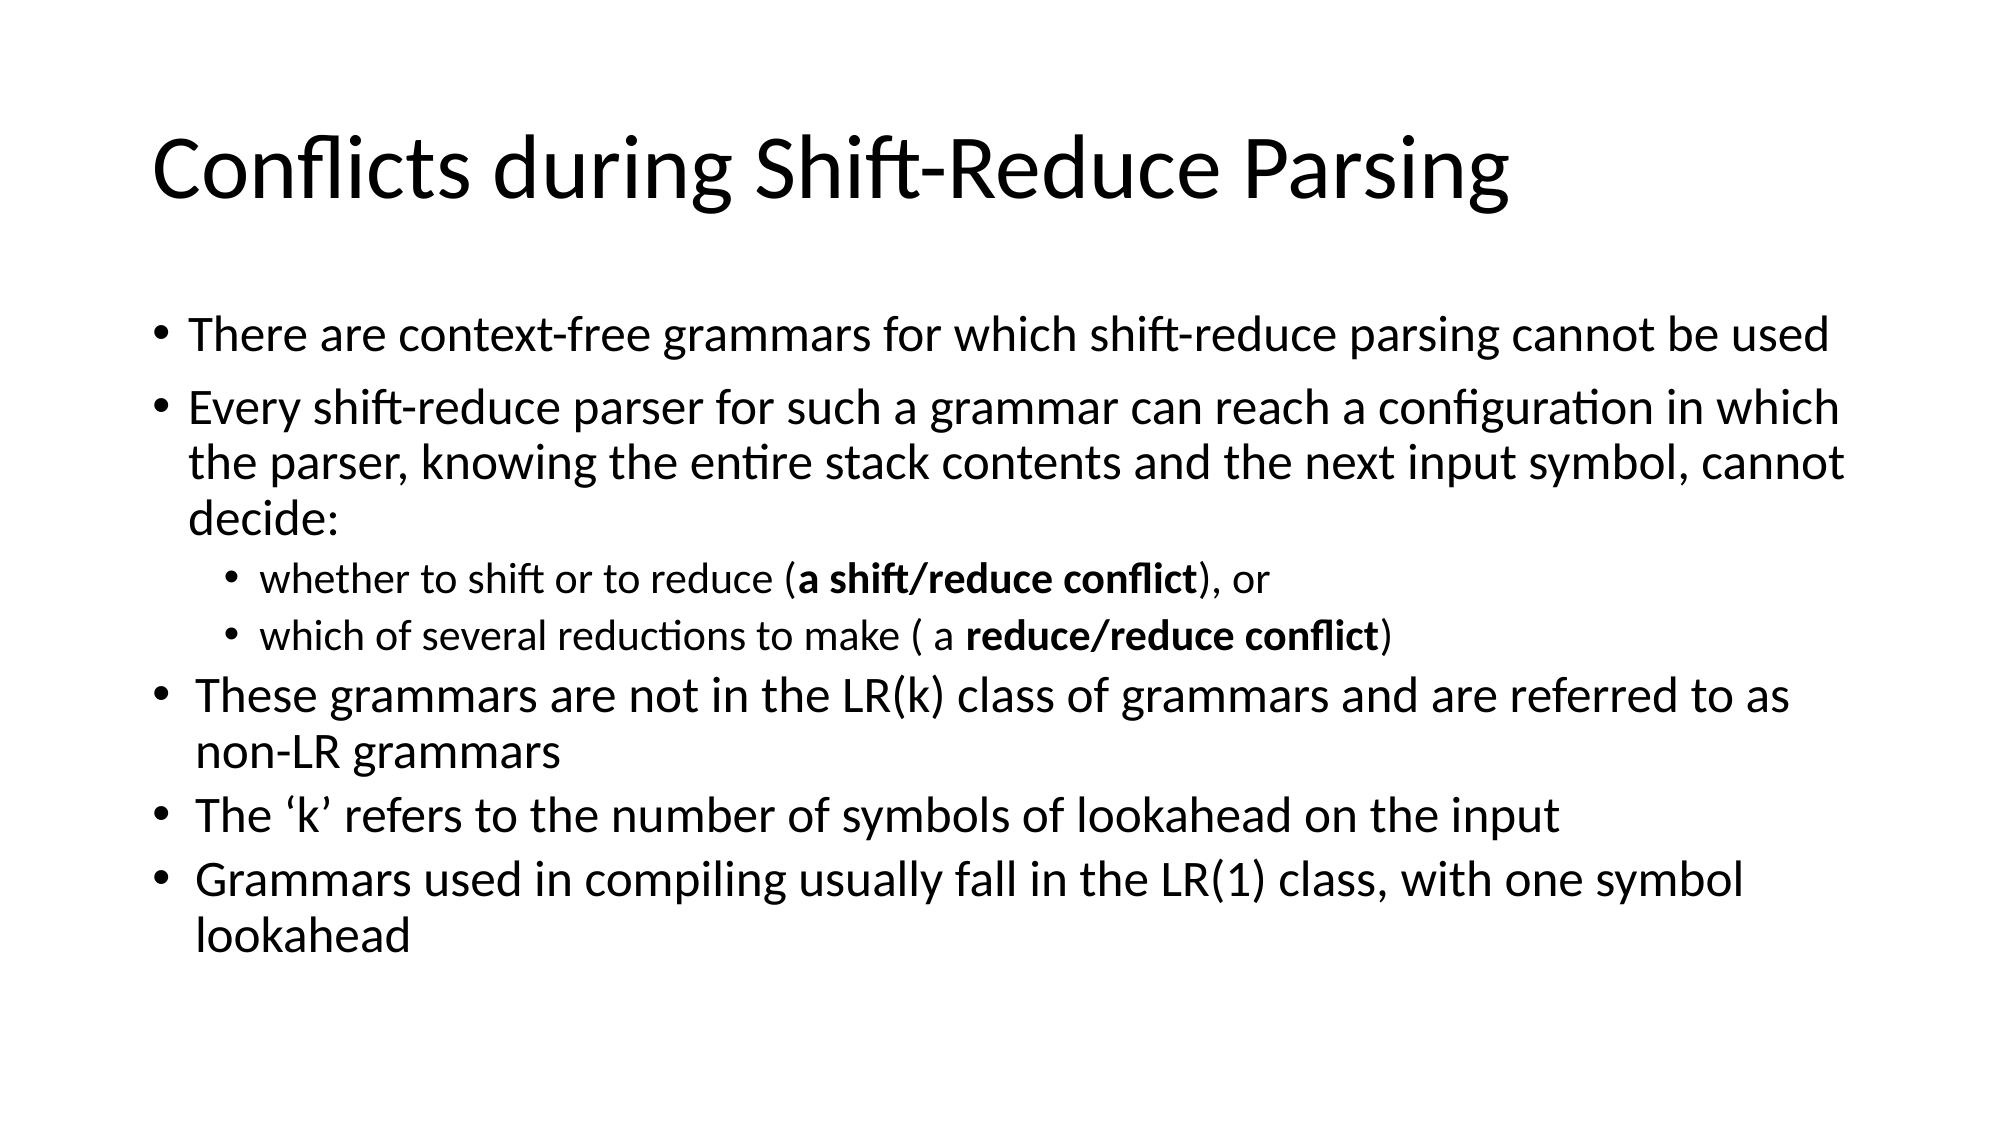

# Conflicts during Shift-Reduce Parsing
There are context-free grammars for which shift-reduce parsing cannot be used
Every shift-reduce parser for such a grammar can reach a configuration in which the parser, knowing the entire stack contents and the next input symbol, cannot decide:
whether to shift or to reduce (a shift/reduce conflict), or
which of several reductions to make ( a reduce/reduce conflict)
These grammars are not in the LR(k) class of grammars and are referred to as non-LR grammars
The ‘k’ refers to the number of symbols of lookahead on the input
Grammars used in compiling usually fall in the LR(1) class, with one symbol lookahead